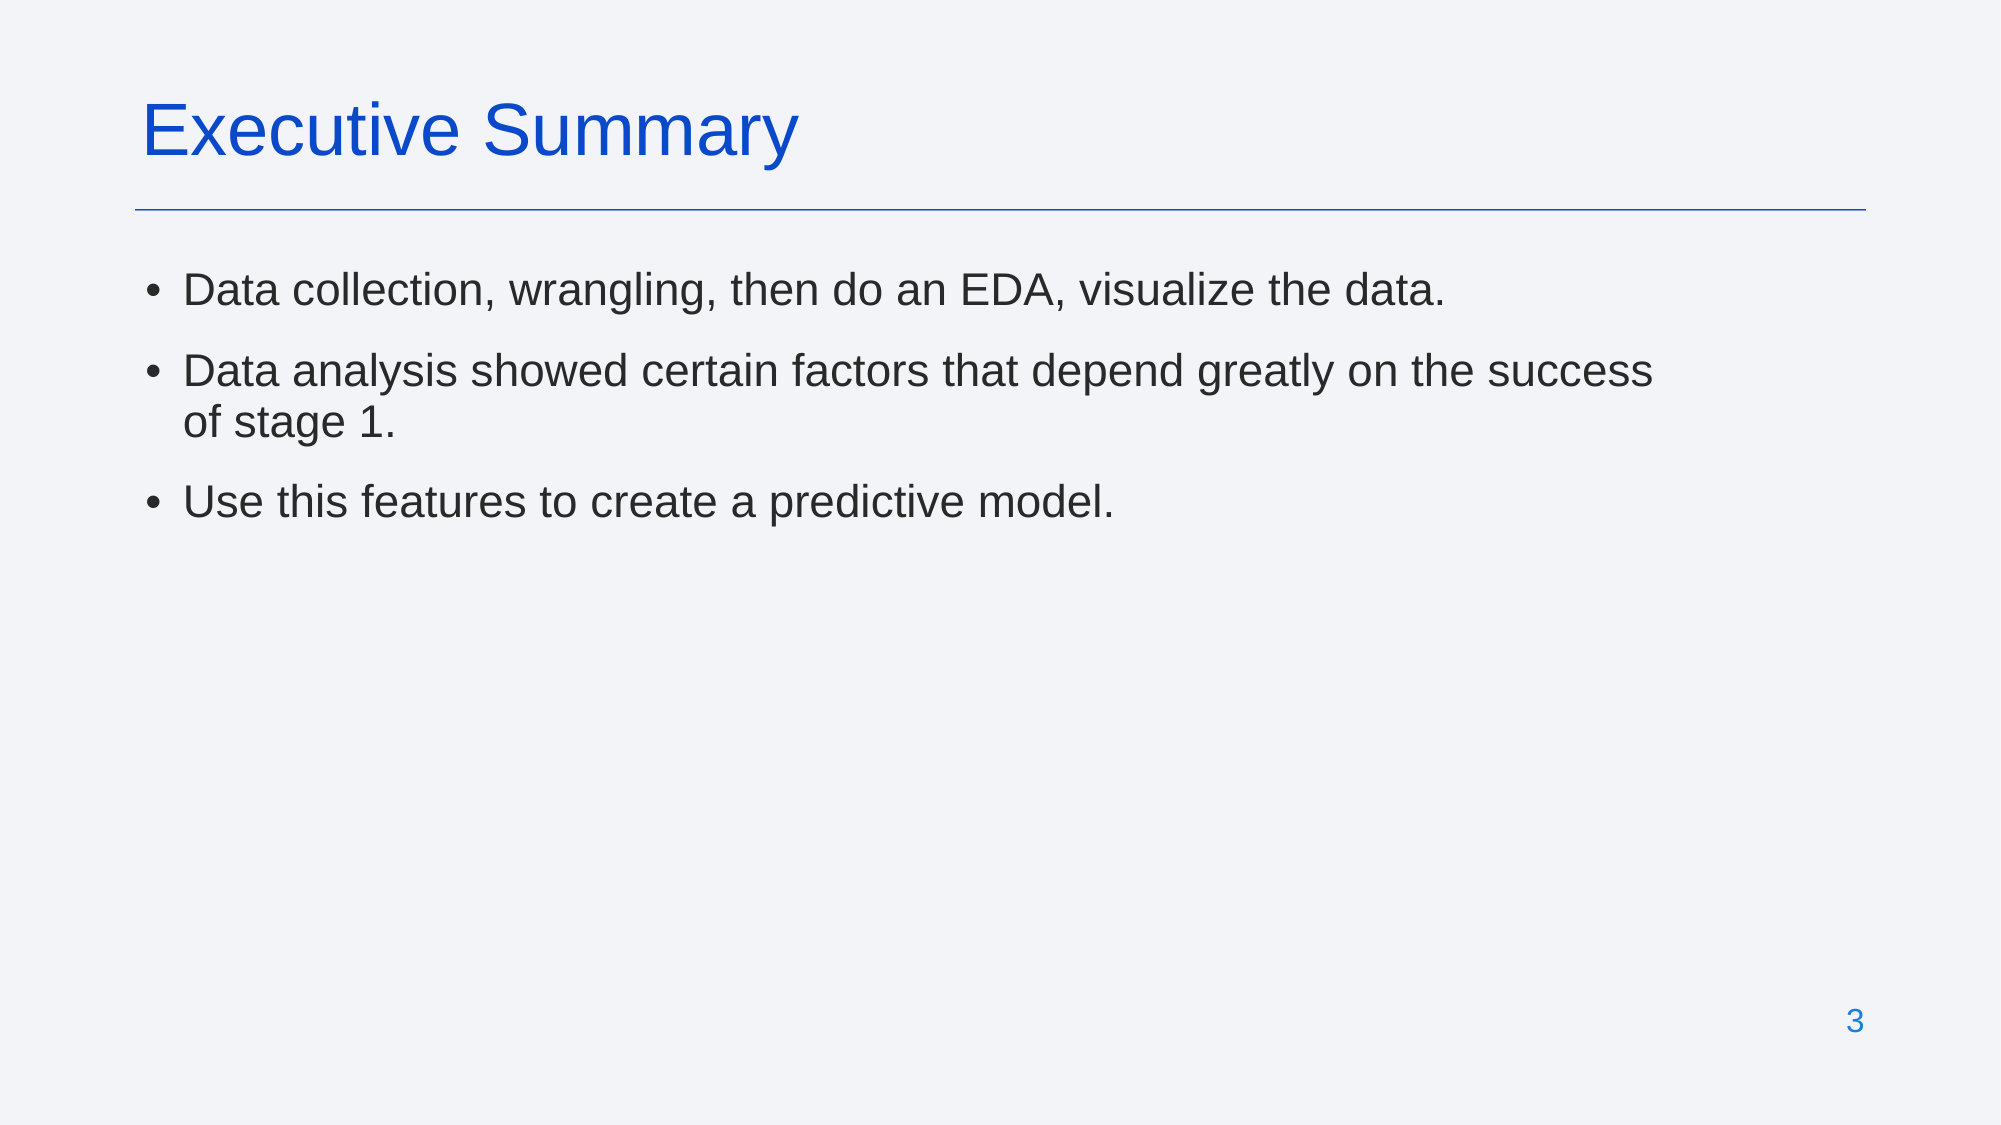

Executive Summary
Data collection, wrangling, then do an EDA, visualize the data.
Data analysis showed certain factors that depend greatly on the success of stage 1.
Use this features to create a predictive model.
3